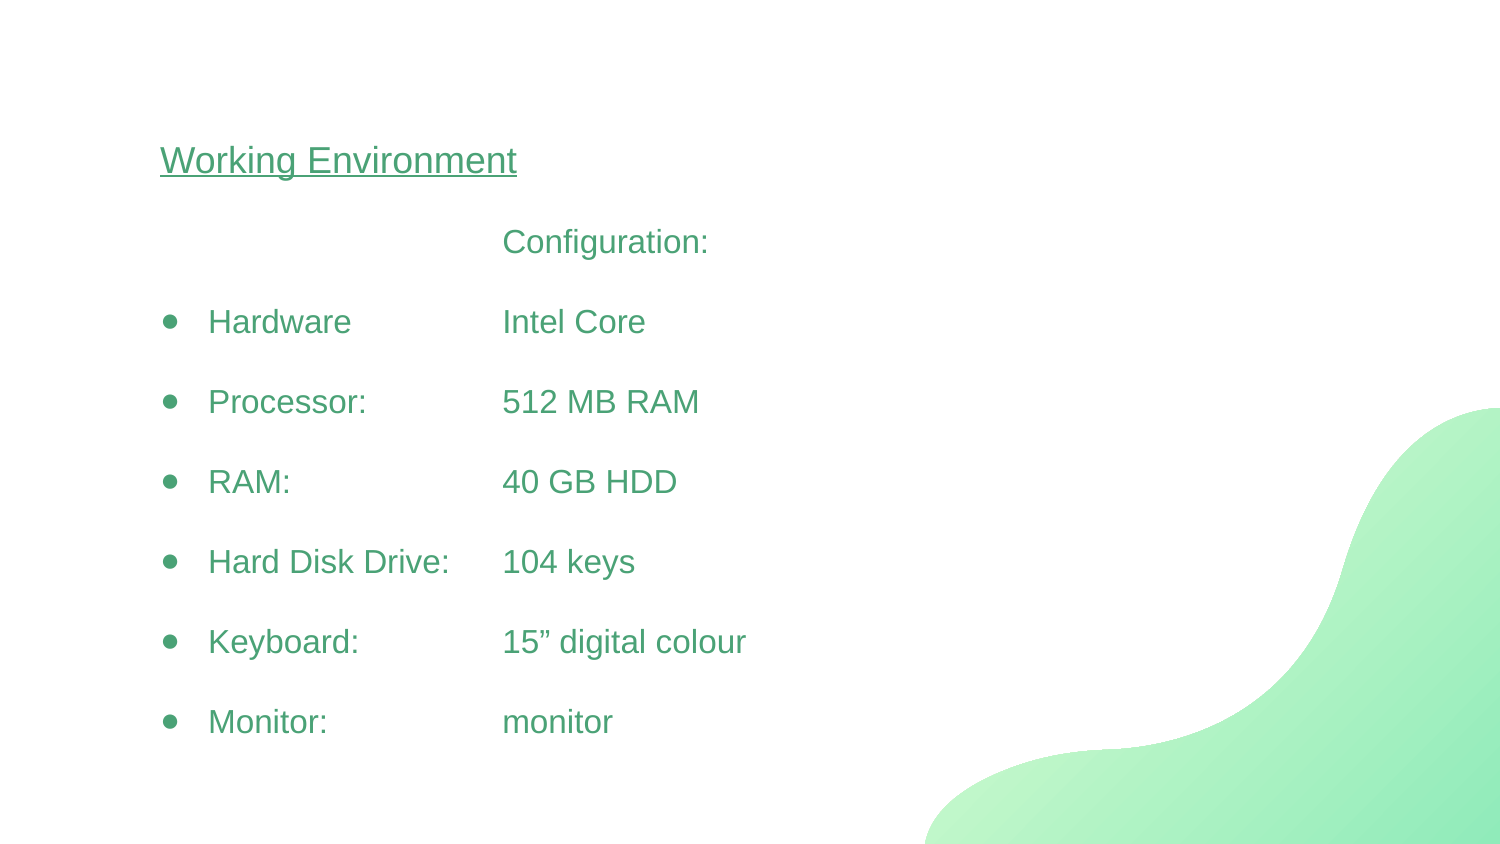

Working Environment

Hardware
Processor:
RAM:
Hard Disk Drive:
Keyboard:
Monitor:
Configuration:
Intel Core
512 MB RAM
40 GB HDD
104 keys
15” digital colour monitor